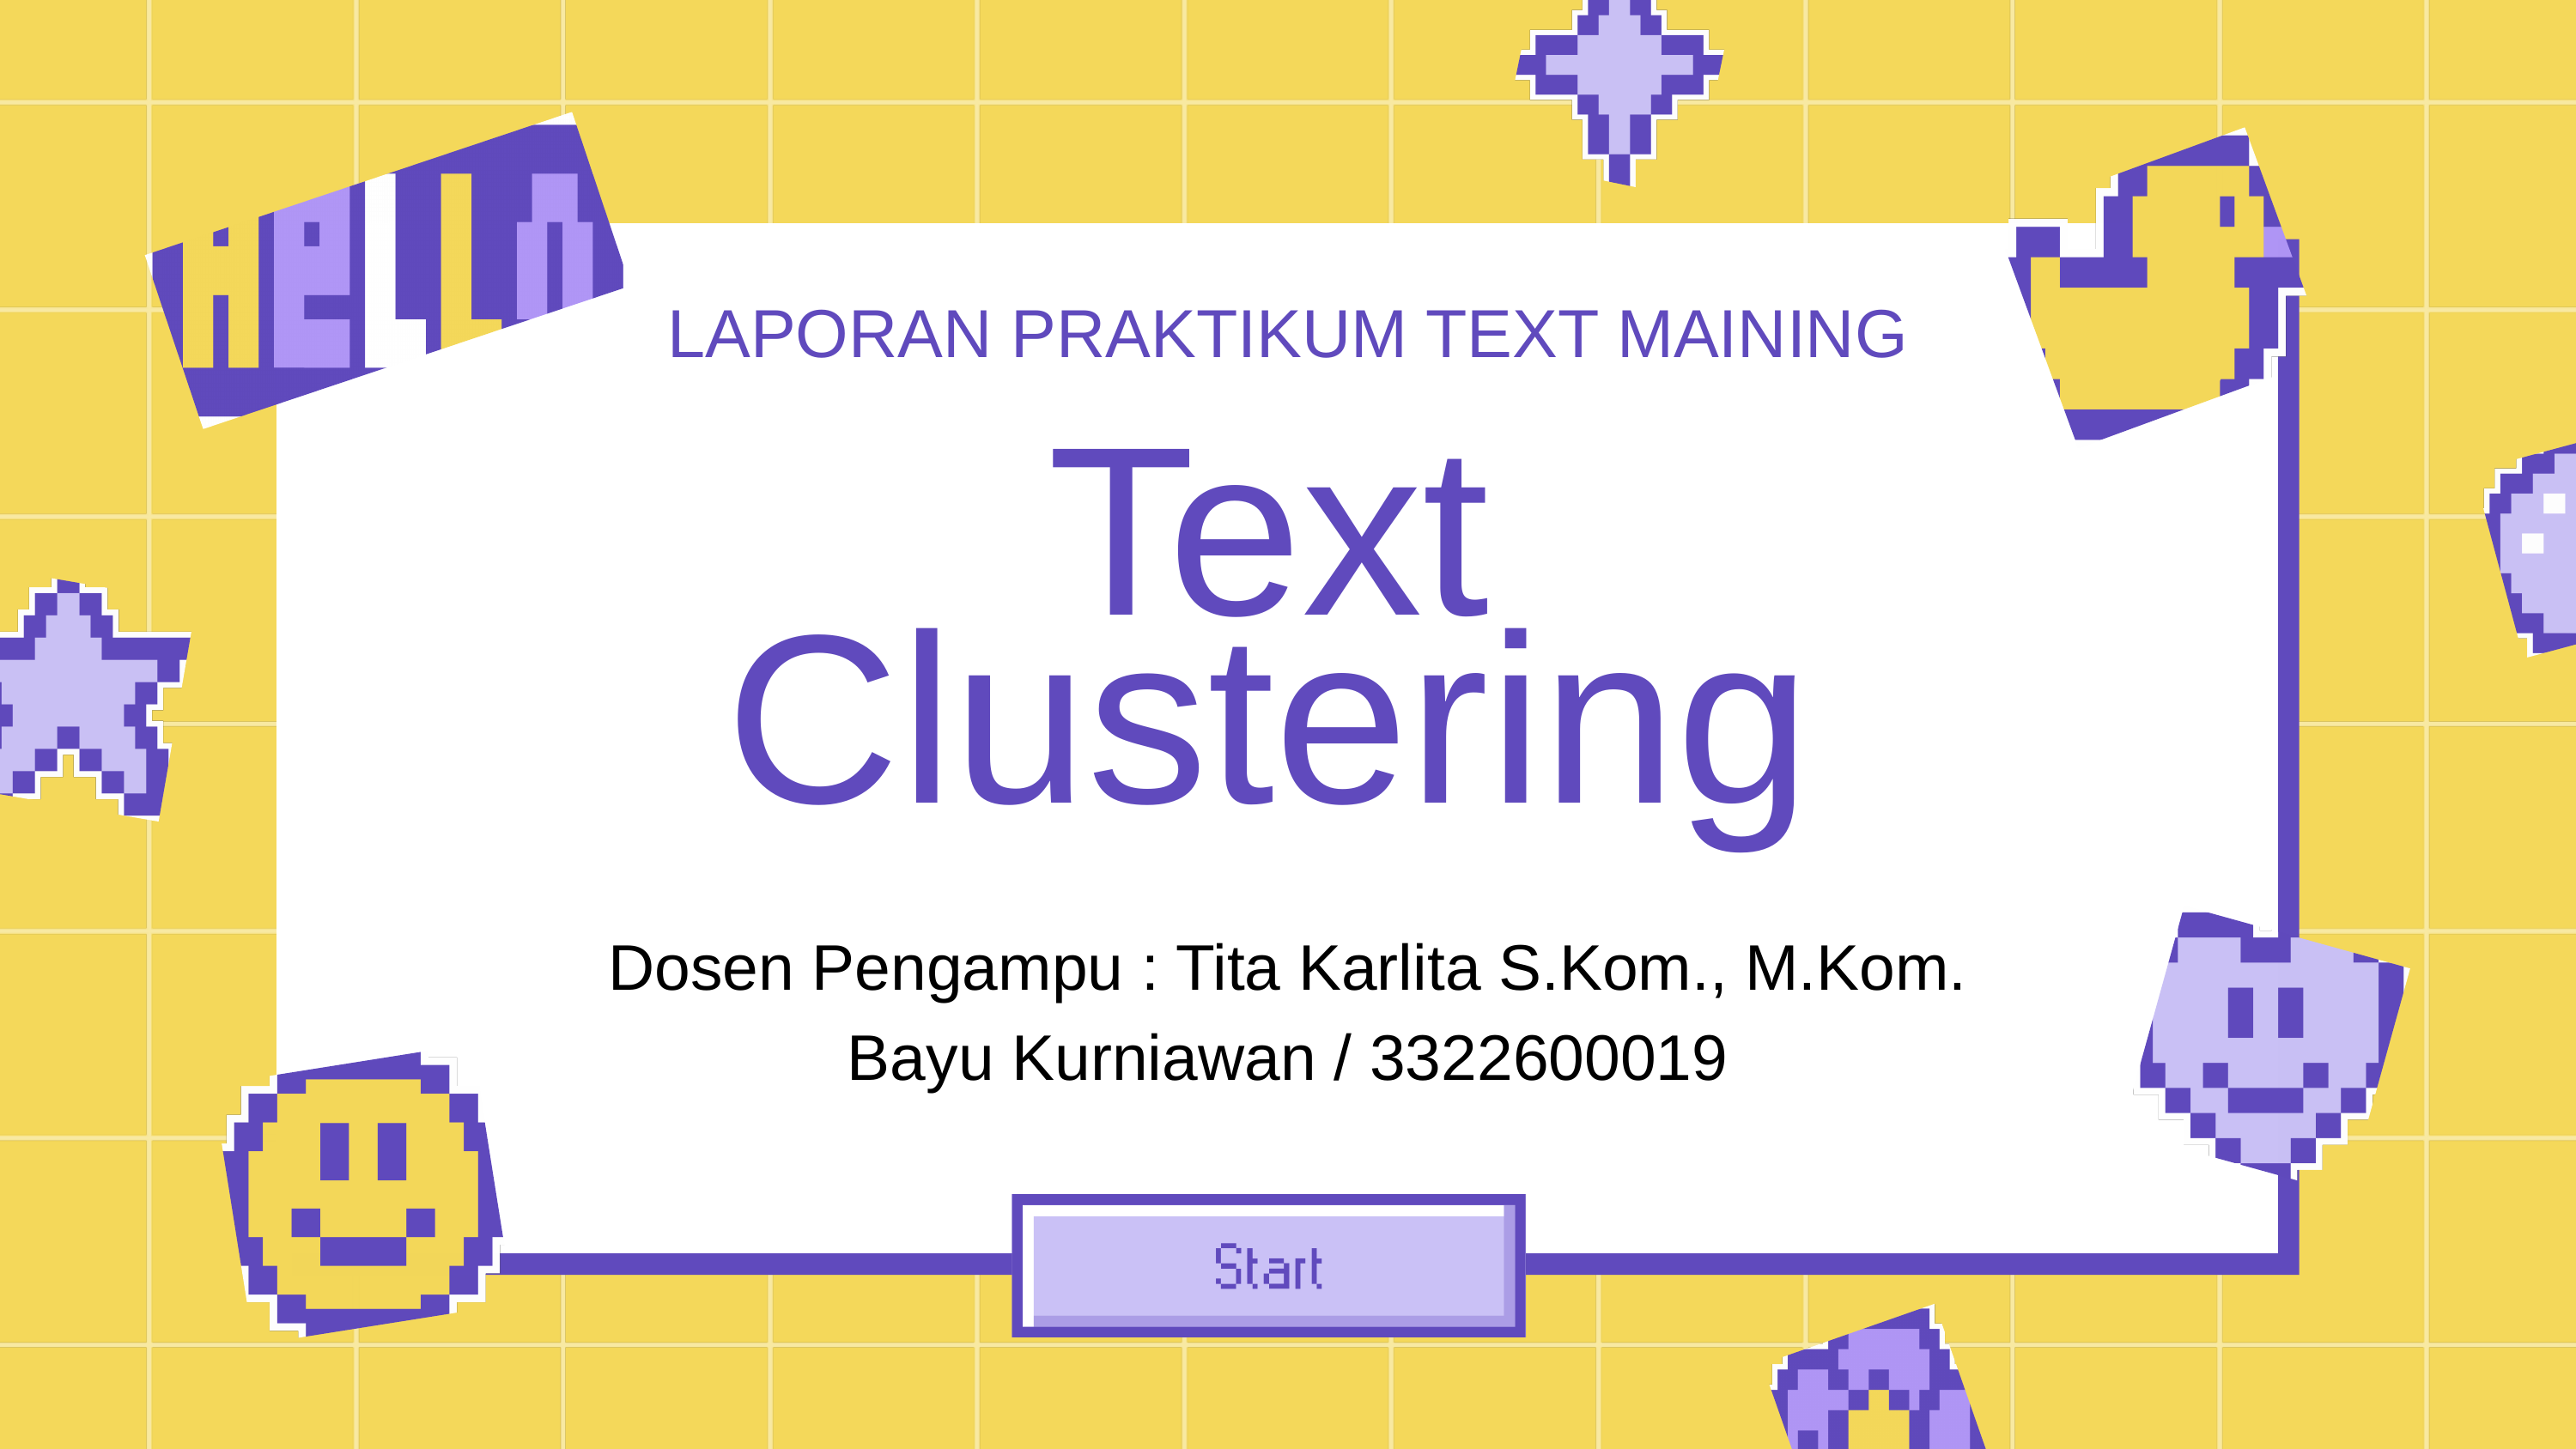

LAPORAN PRAKTIKUM TEXT MAINING

Text Clustering

Dosen Pengampu : Tita Karlita S.Kom., M.Kom.
Bayu Kurniawan / 3322600019